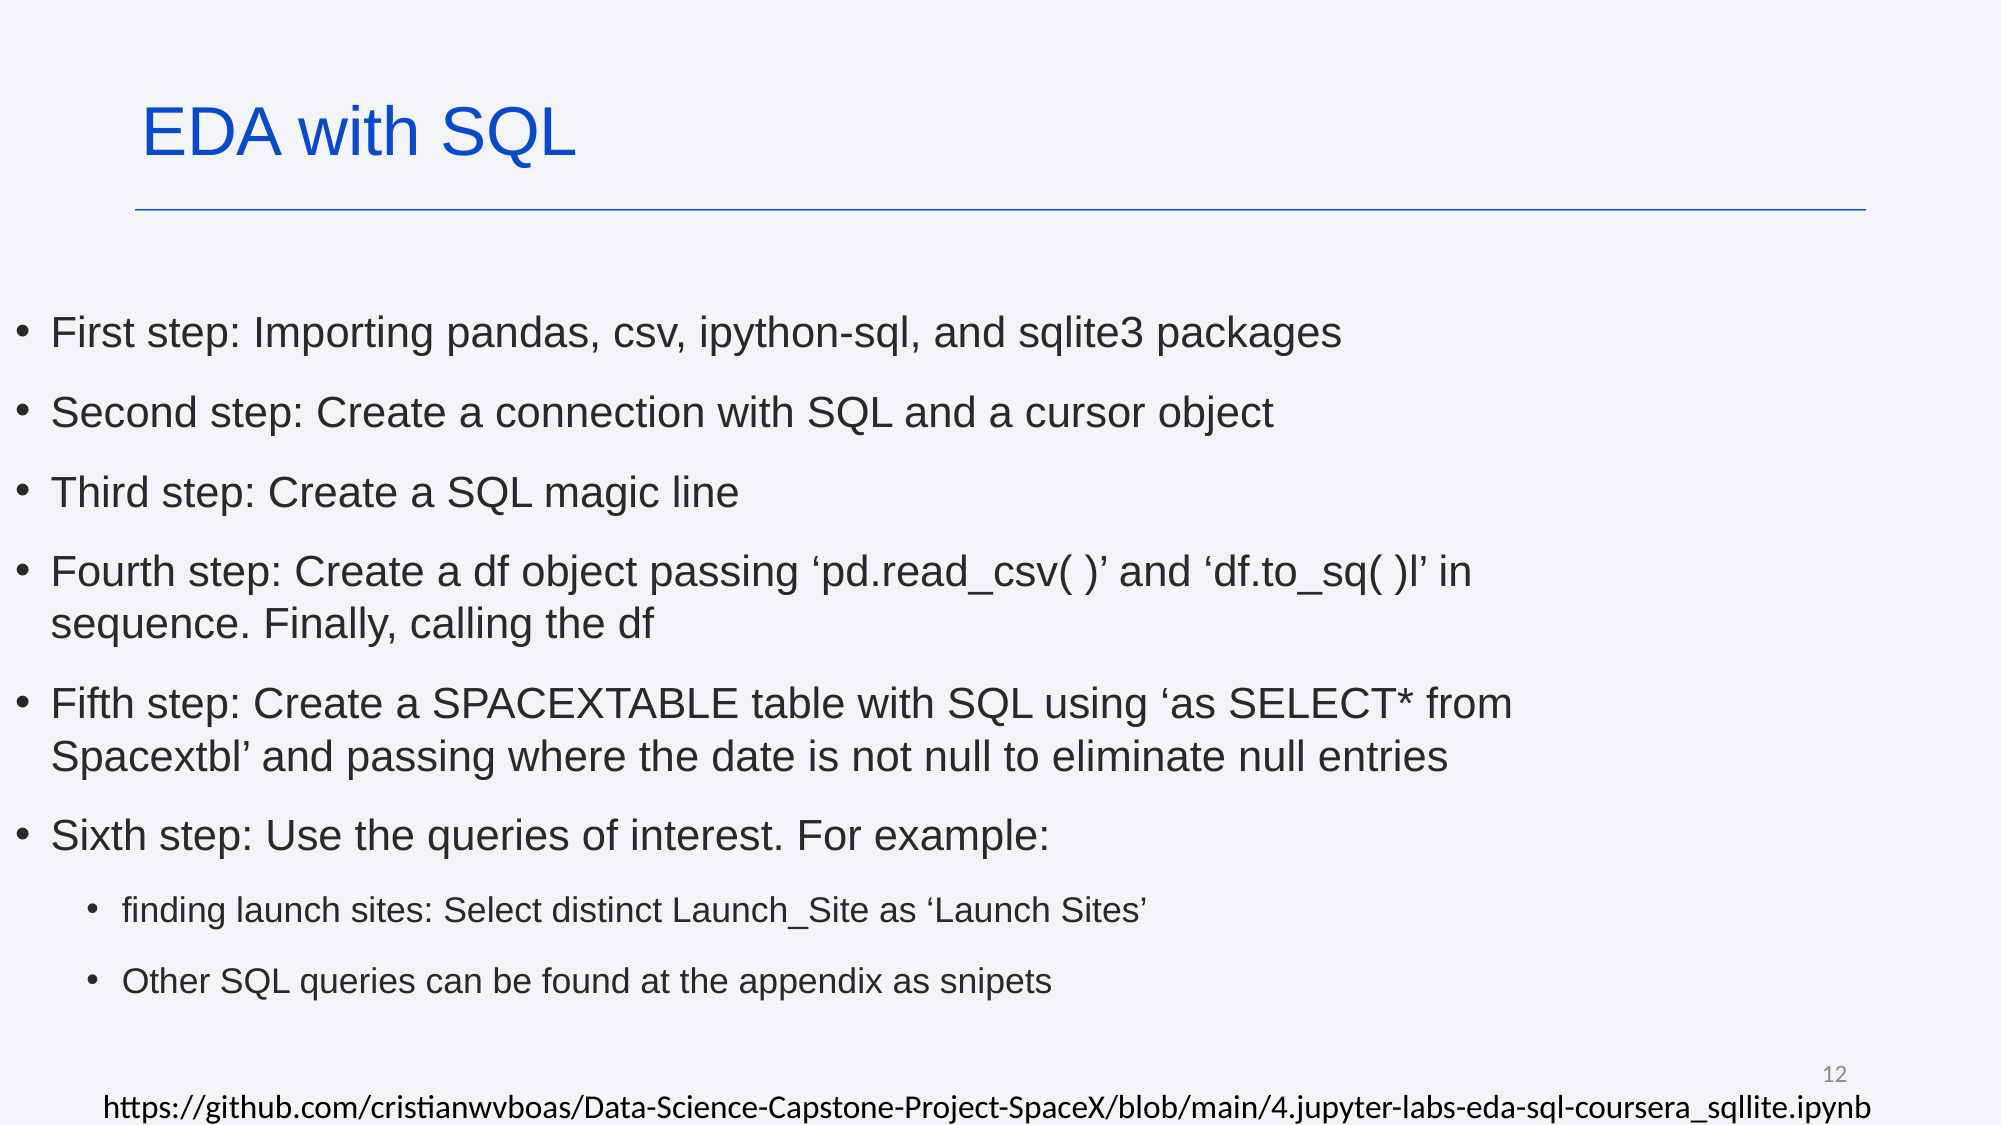

EDA with SQL
First step: Importing pandas, csv, ipython-sql, and sqlite3 packages
Second step: Create a connection with SQL and a cursor object
Third step: Create a SQL magic line
Fourth step: Create a df object passing ‘pd.read_csv( )’ and ‘df.to_sq( )l’ in sequence. Finally, calling the df
Fifth step: Create a SPACEXTABLE table with SQL using ‘as SELECT* from Spacextbl’ and passing where the date is not null to eliminate null entries
Sixth step: Use the queries of interest. For example:
finding launch sites: Select distinct Launch_Site as ‘Launch Sites’
Other SQL queries can be found at the appendix as snipets

12
https://github.com/cristianwvboas/Data-Science-Capstone-Project-SpaceX/blob/main/4.jupyter-labs-eda-sql-coursera_sqllite.ipynb